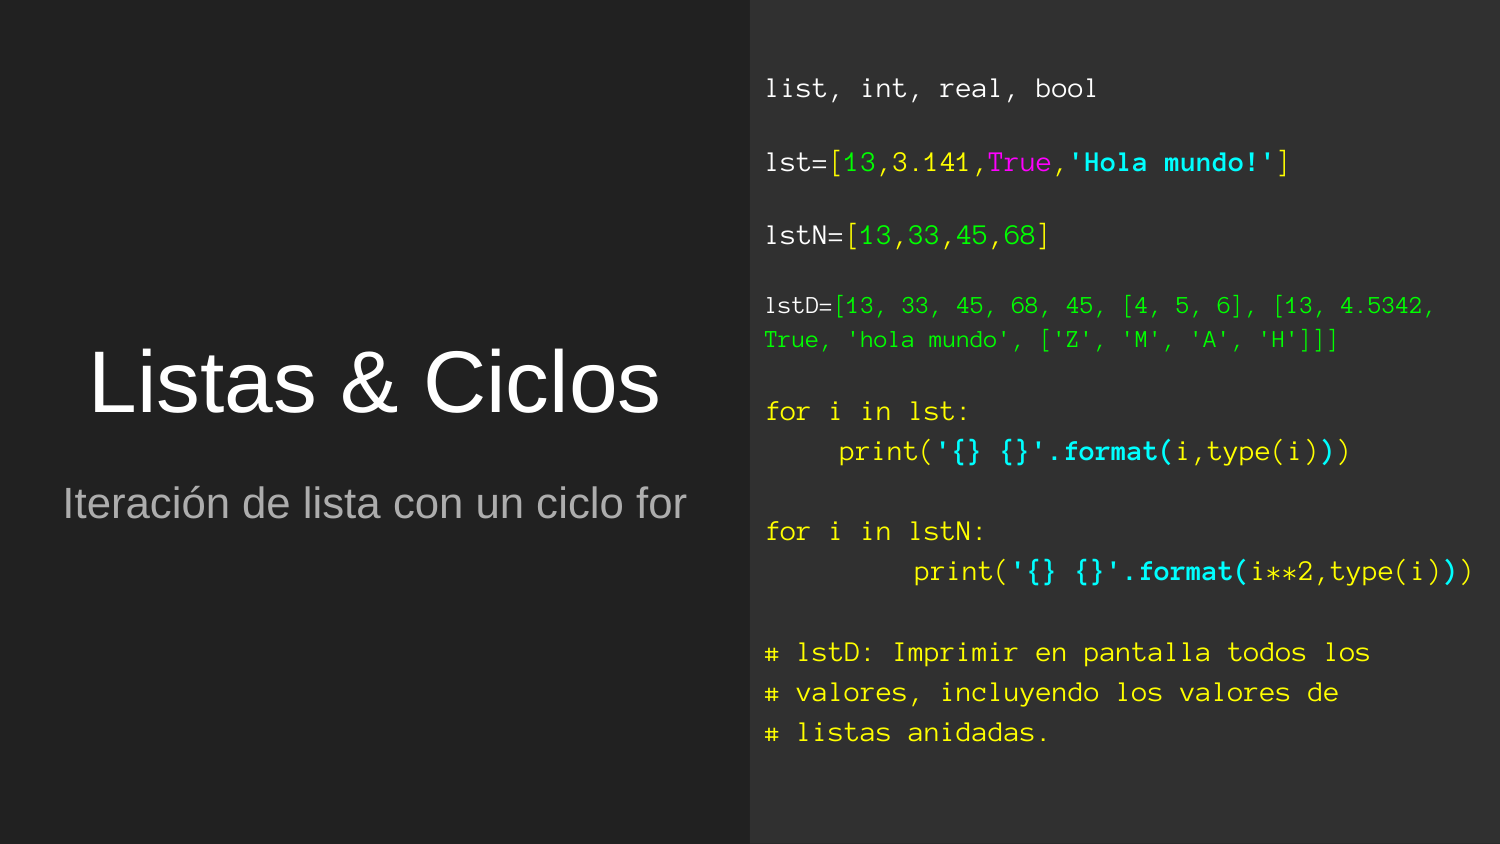

list, int, real, bool
lst=[13,3.141,True,'Hola mundo!']
lstN=[13,33,45,68]
lstD=[13, 33, 45, 68, 45, [4, 5, 6], [13, 4.5342, True, 'hola mundo', ['Z', 'M', 'A', 'H']]]
for i in lst:
print('{} {}'.format(i,type(i)))

for i in lstN:
	print('{} {}'.format(i**2,type(i)))

# lstD: Imprimir en pantalla todos los
# valores, incluyendo los valores de
# listas anidadas.

# Listas & Ciclos
Iteración de lista con un ciclo for